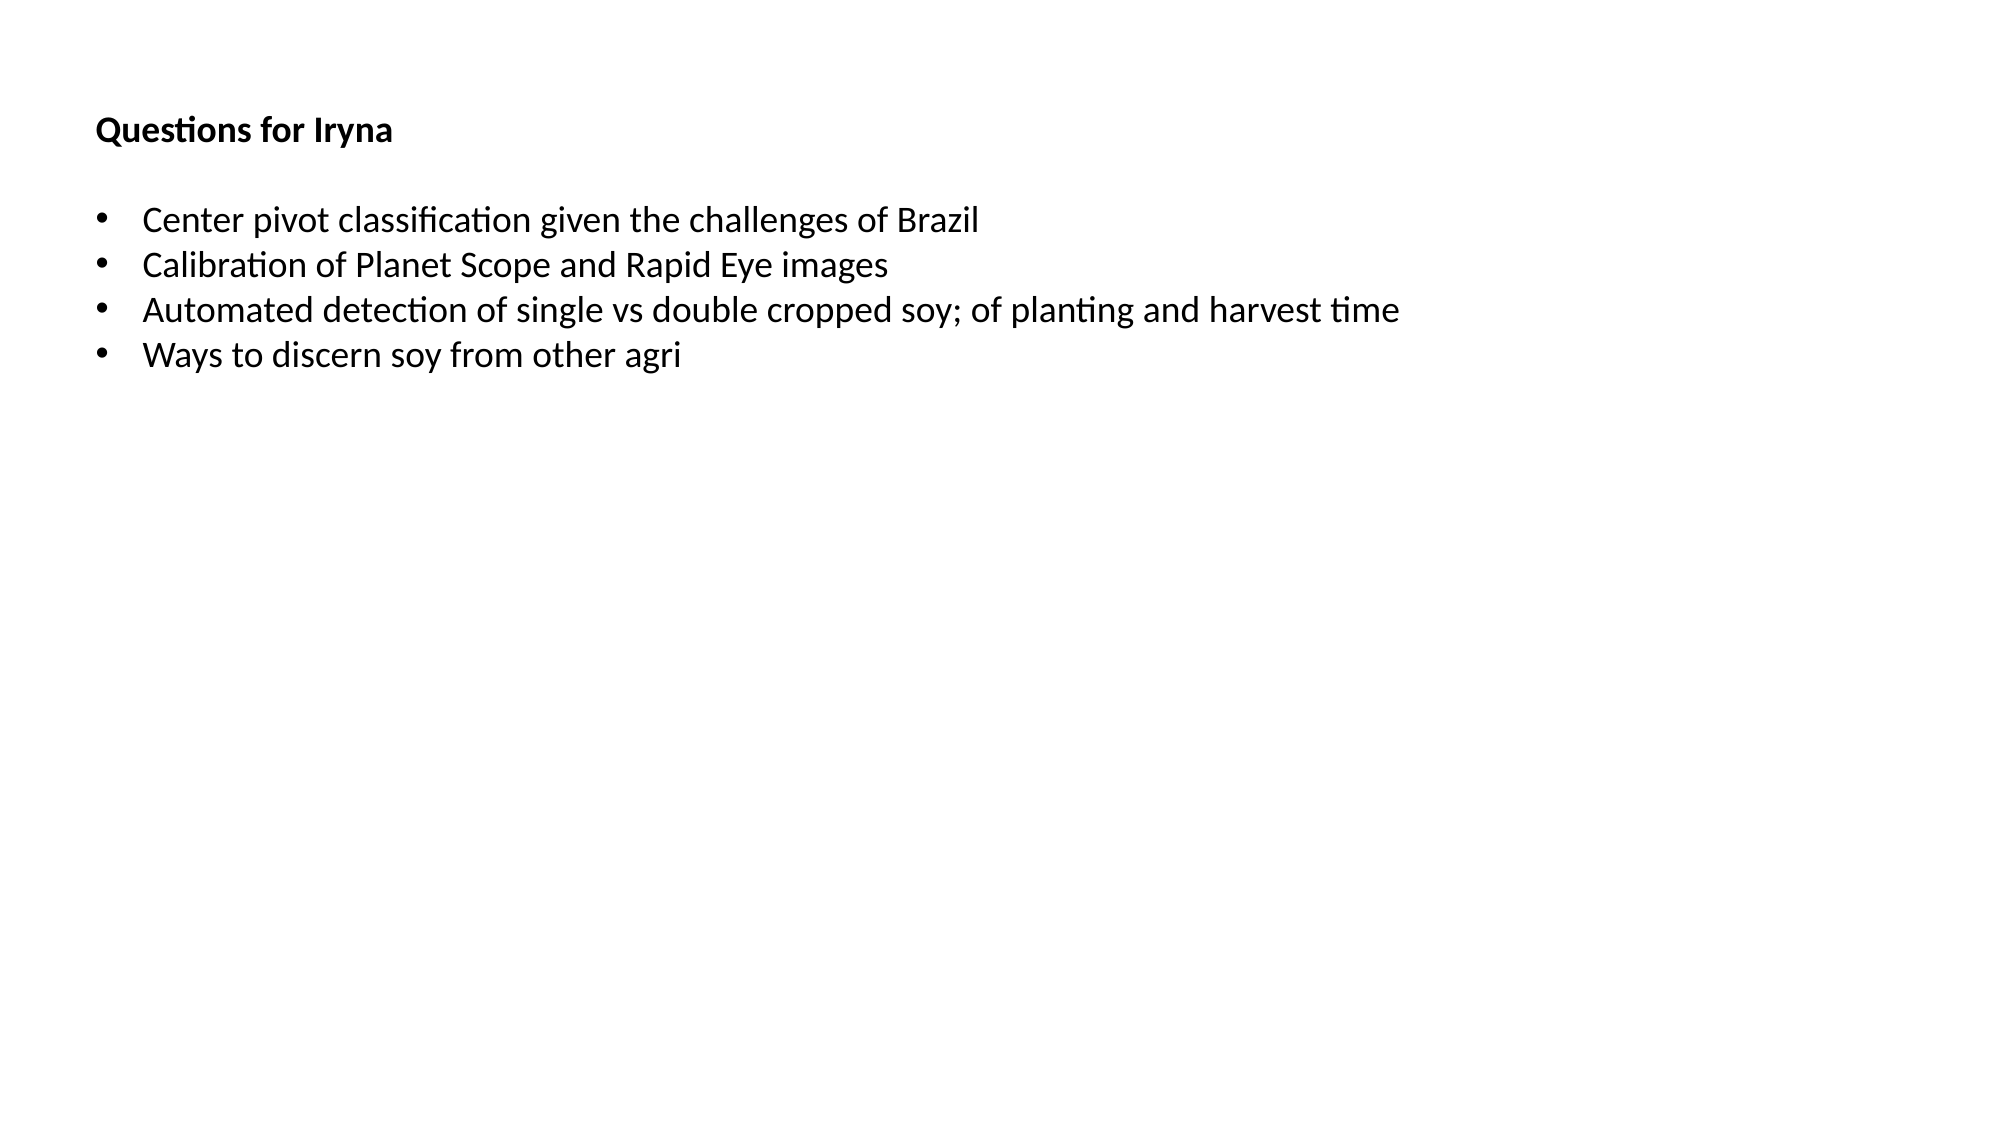

Questions for Iryna

Center pivot classification given the challenges of Brazil
Calibration of Planet Scope and Rapid Eye images
Automated detection of single vs double cropped soy; of planting and harvest time
Ways to discern soy from other agri